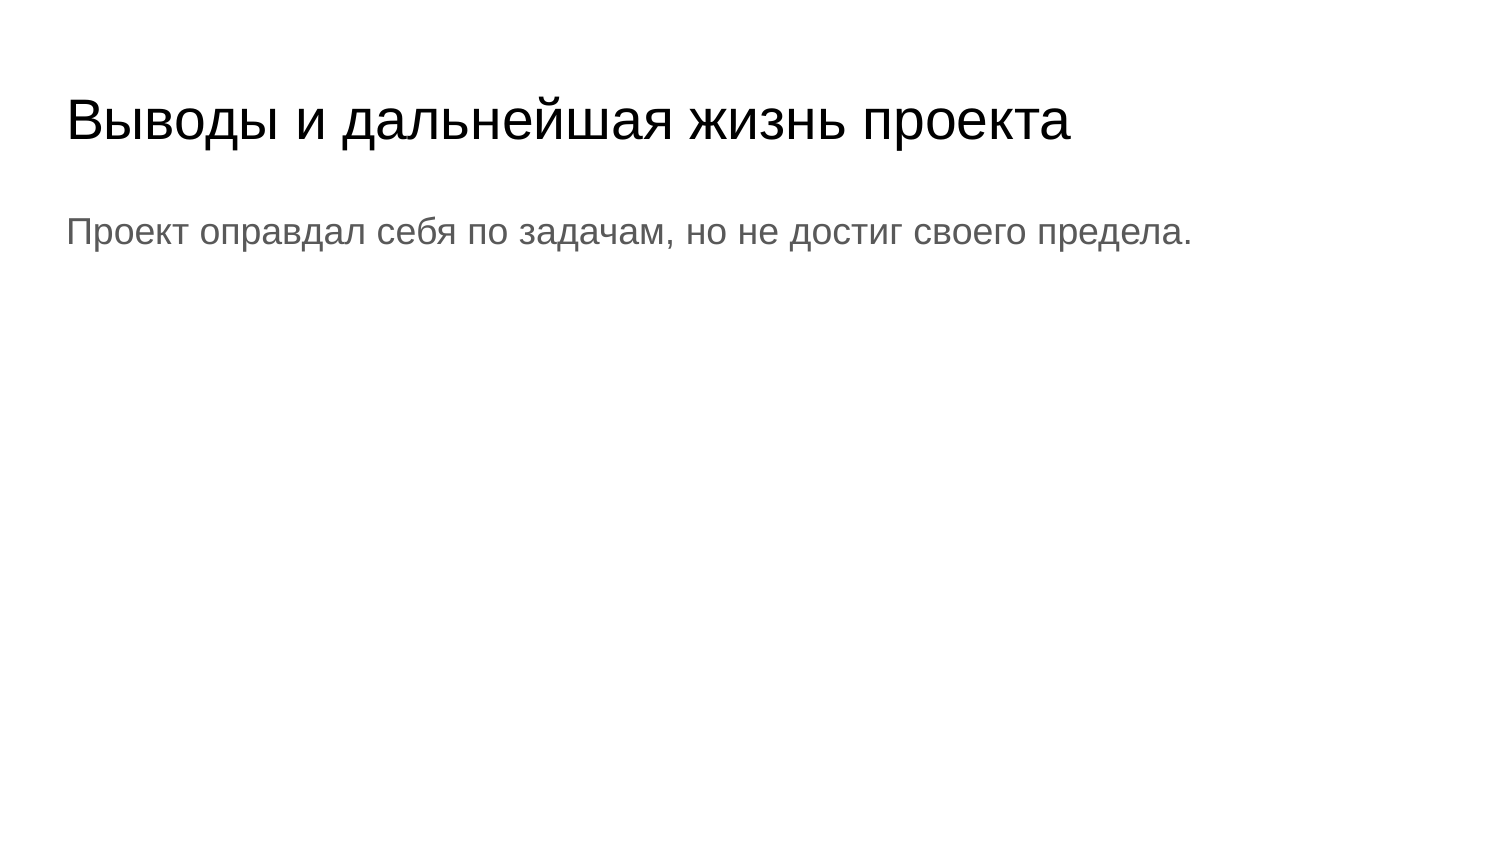

# Выводы и дальнейшая жизнь проекта
Проект оправдал себя по задачам, но не достиг своего предела.